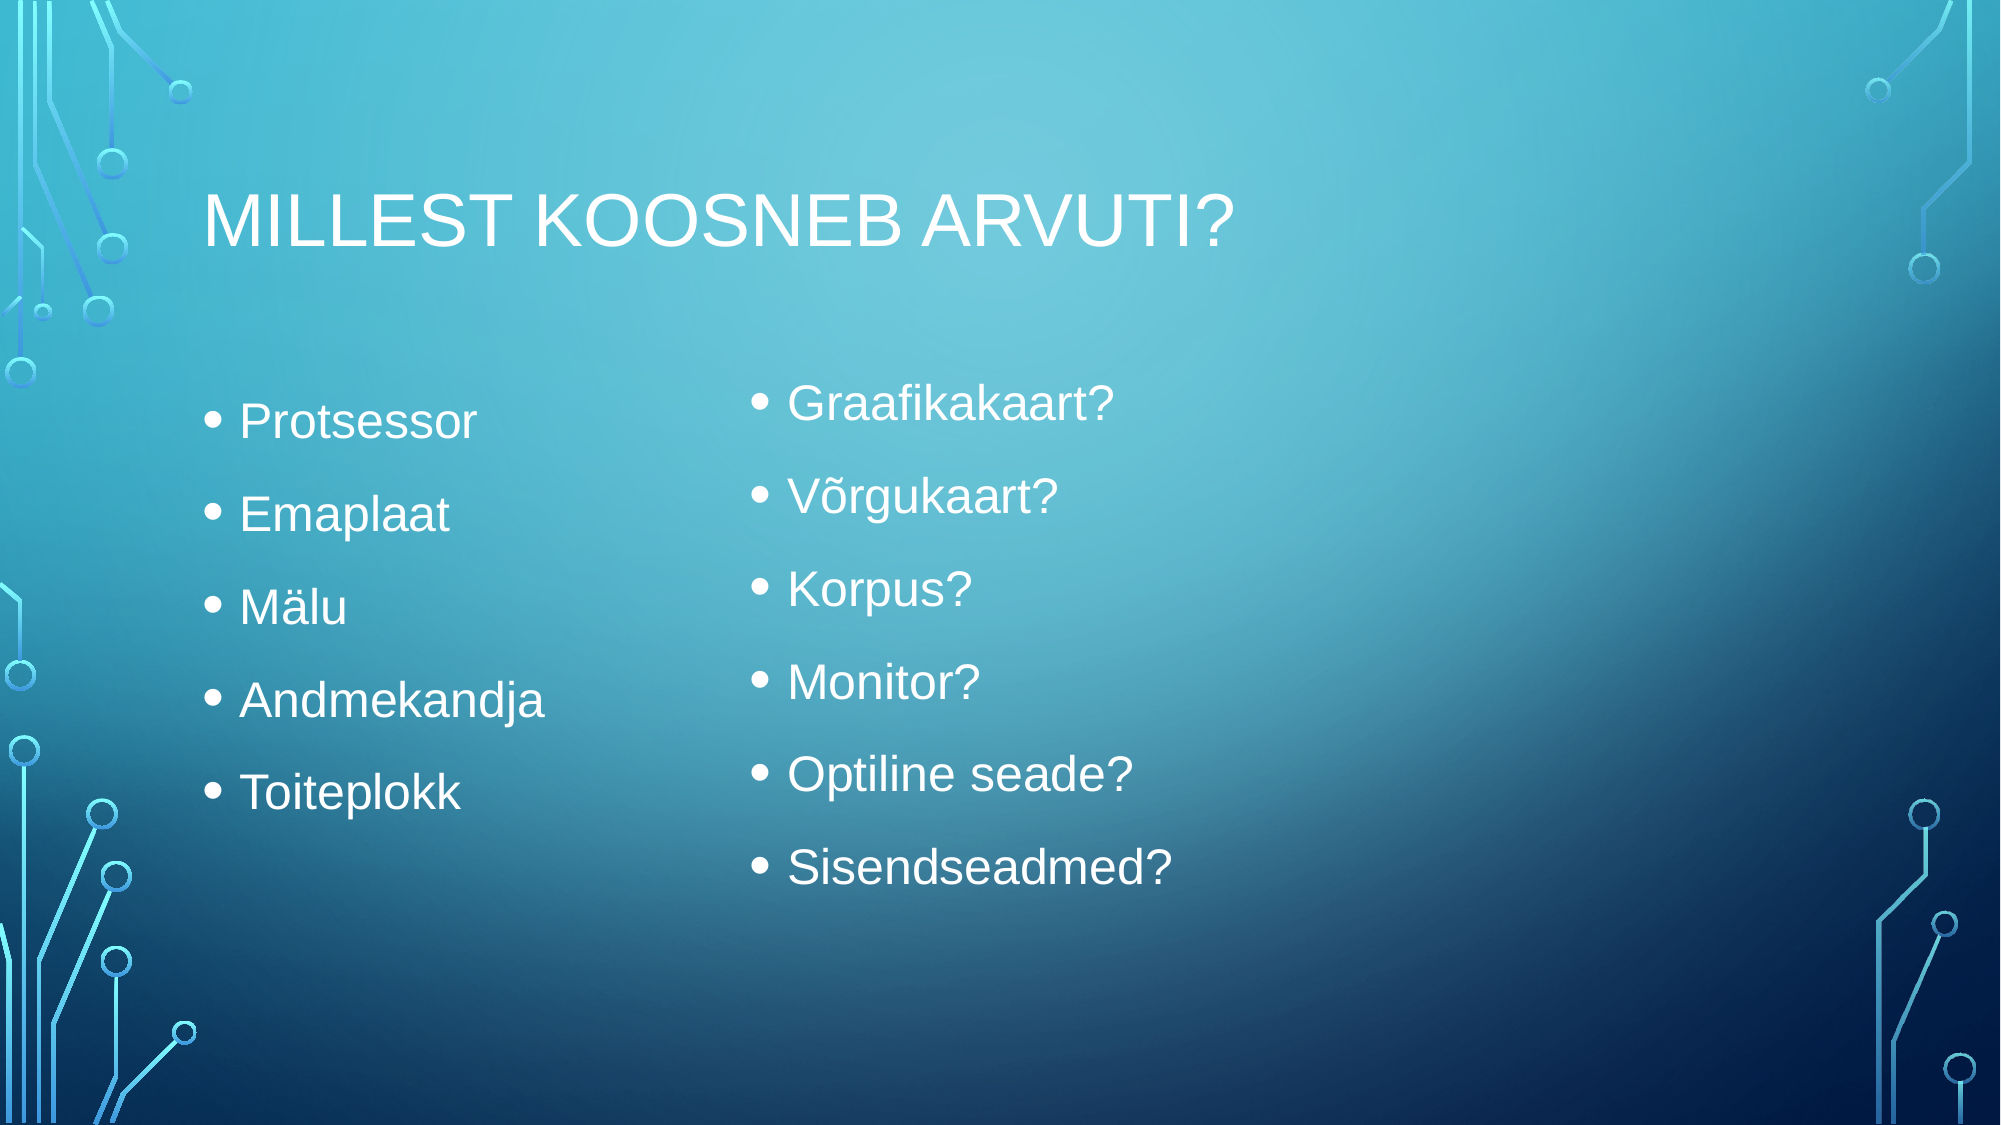

# Millest koosneb arvuti?
Graafikakaart?
Võrgukaart?
Korpus?
Monitor?
Optiline seade?
Sisendseadmed?
Protsessor
Emaplaat
Mälu
Andmekandja
Toiteplokk